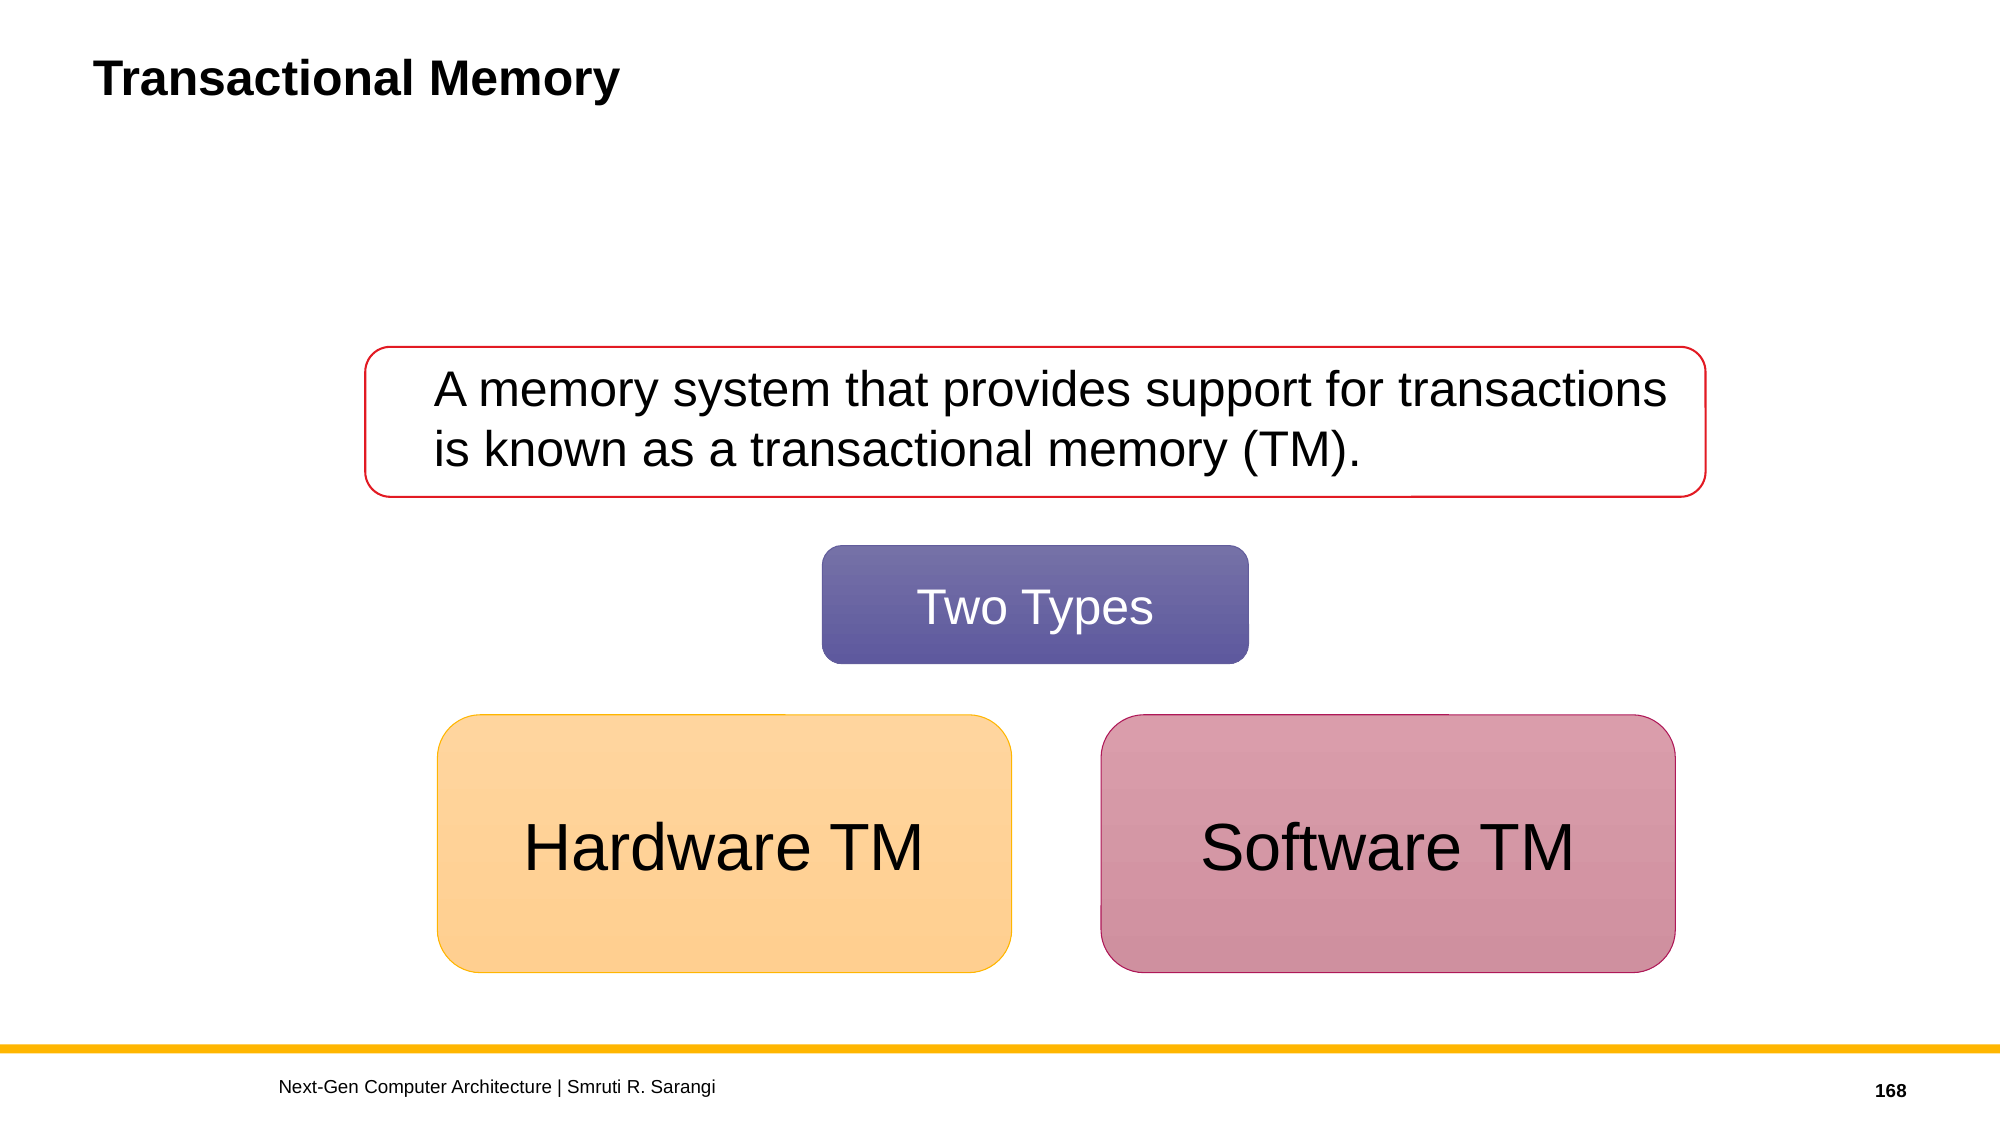

# Transactional Memory

A memory system that provides support for transactions
is known as a transactional memory (TM).
Two Types
Hardware TM
Software TM
Next-Gen Computer Architecture | Smruti R. Sarangi
168